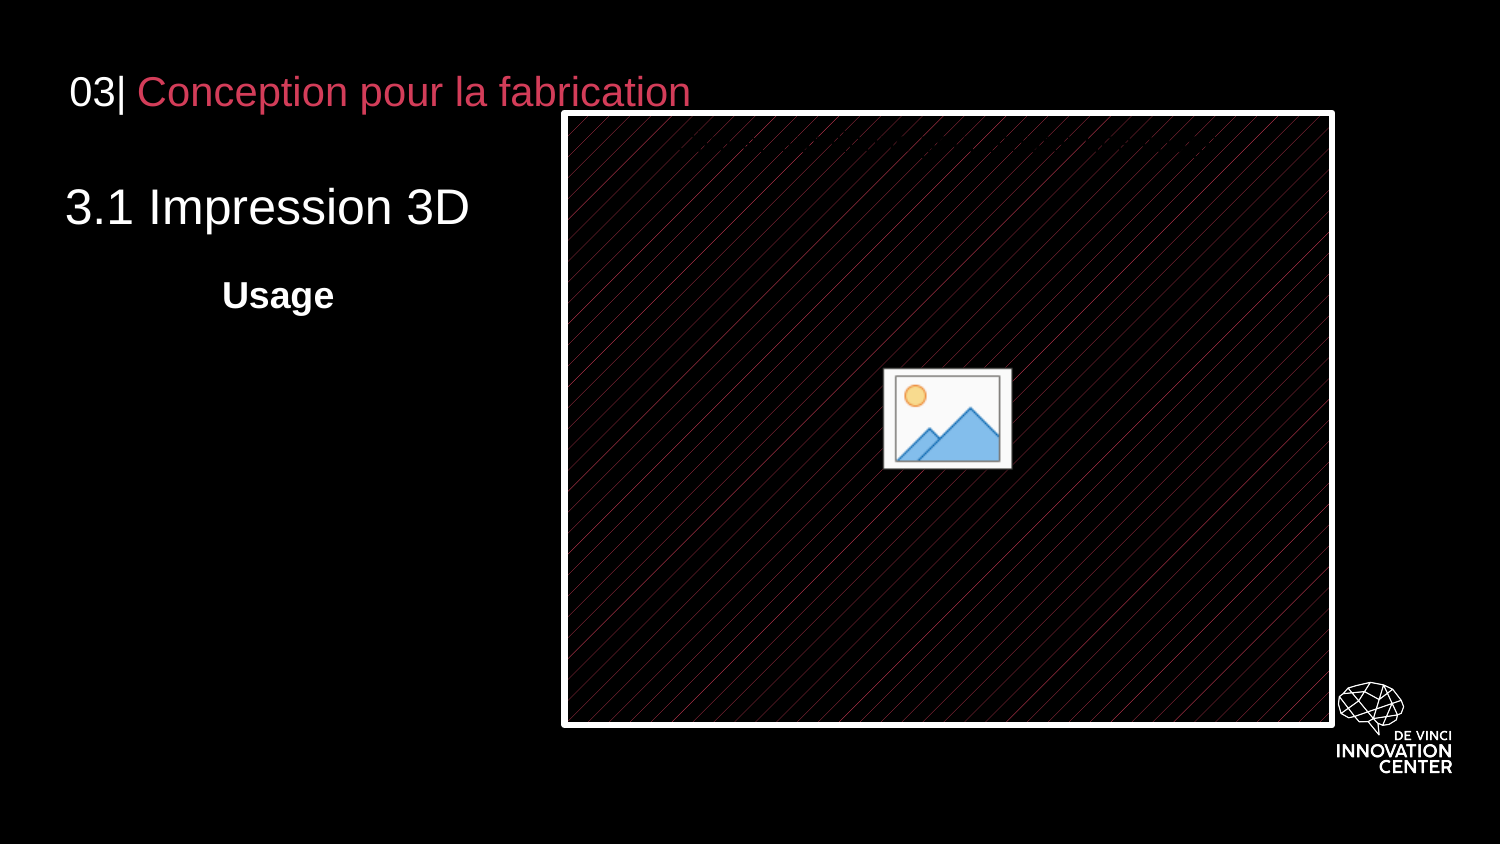

03|
Conception pour la fabrication

# 3.1 Impression 3D
Usage